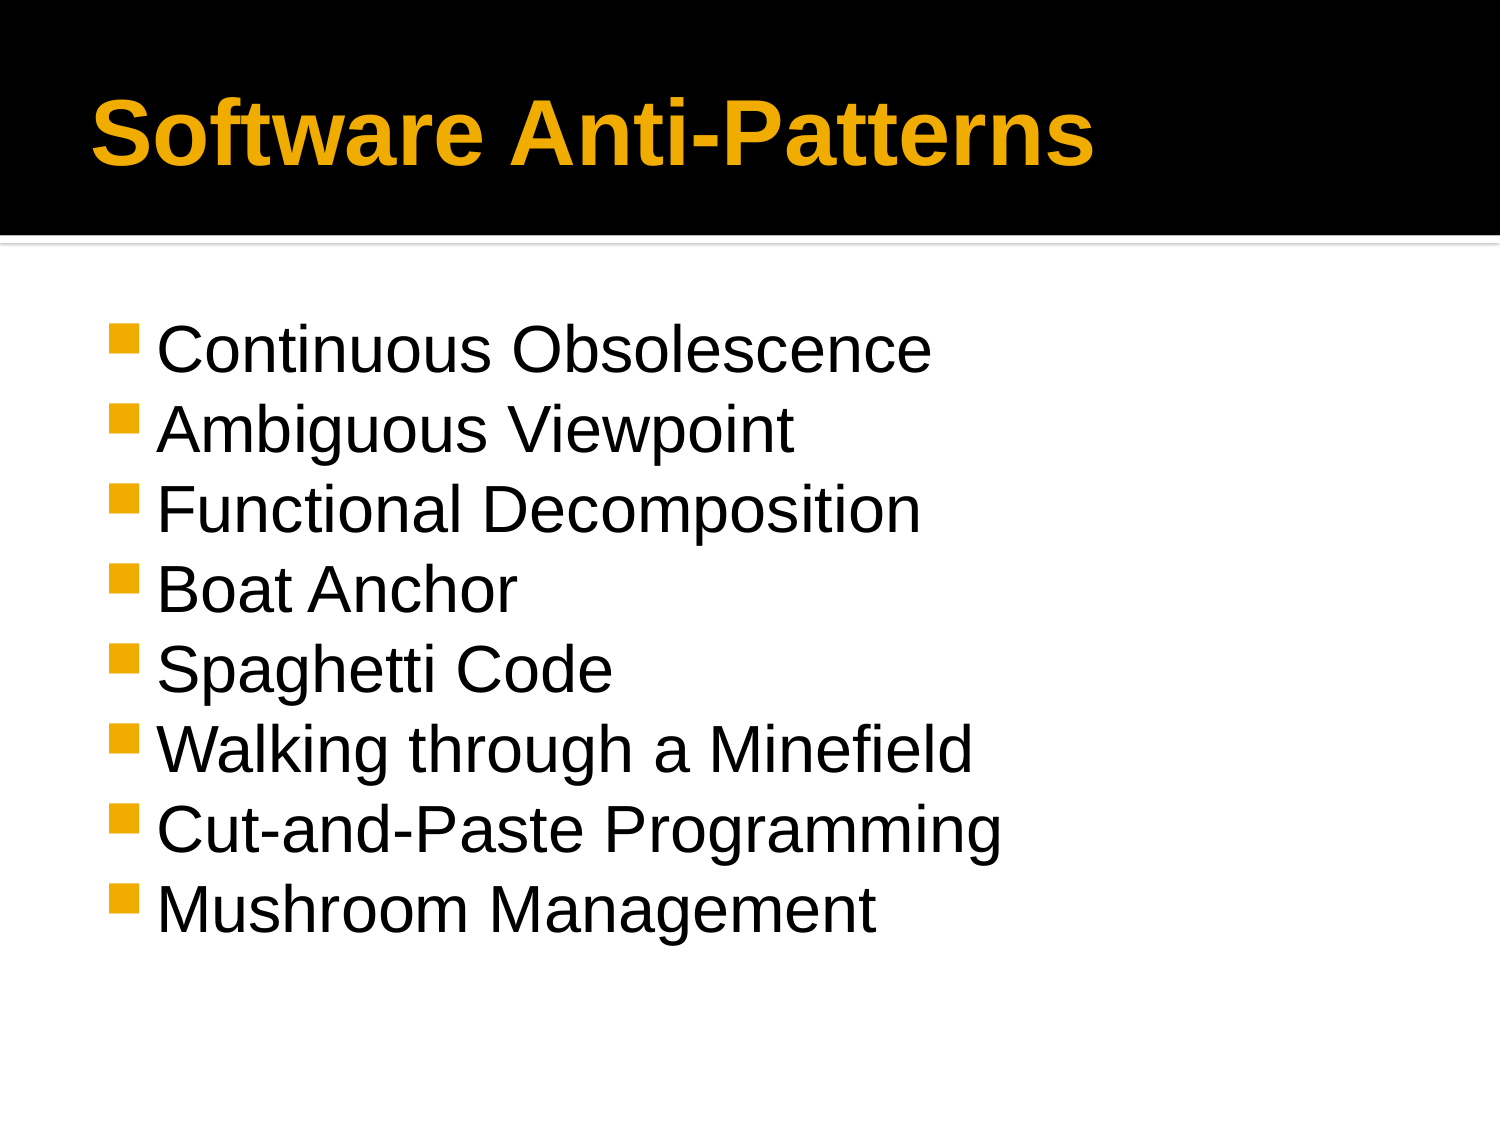

# Software Anti-Patterns
Continuous Obsolescence
Ambiguous Viewpoint
Functional Decomposition
Boat Anchor
Spaghetti Code
Walking through a Minefield
Cut-and-Paste Programming
Mushroom Management